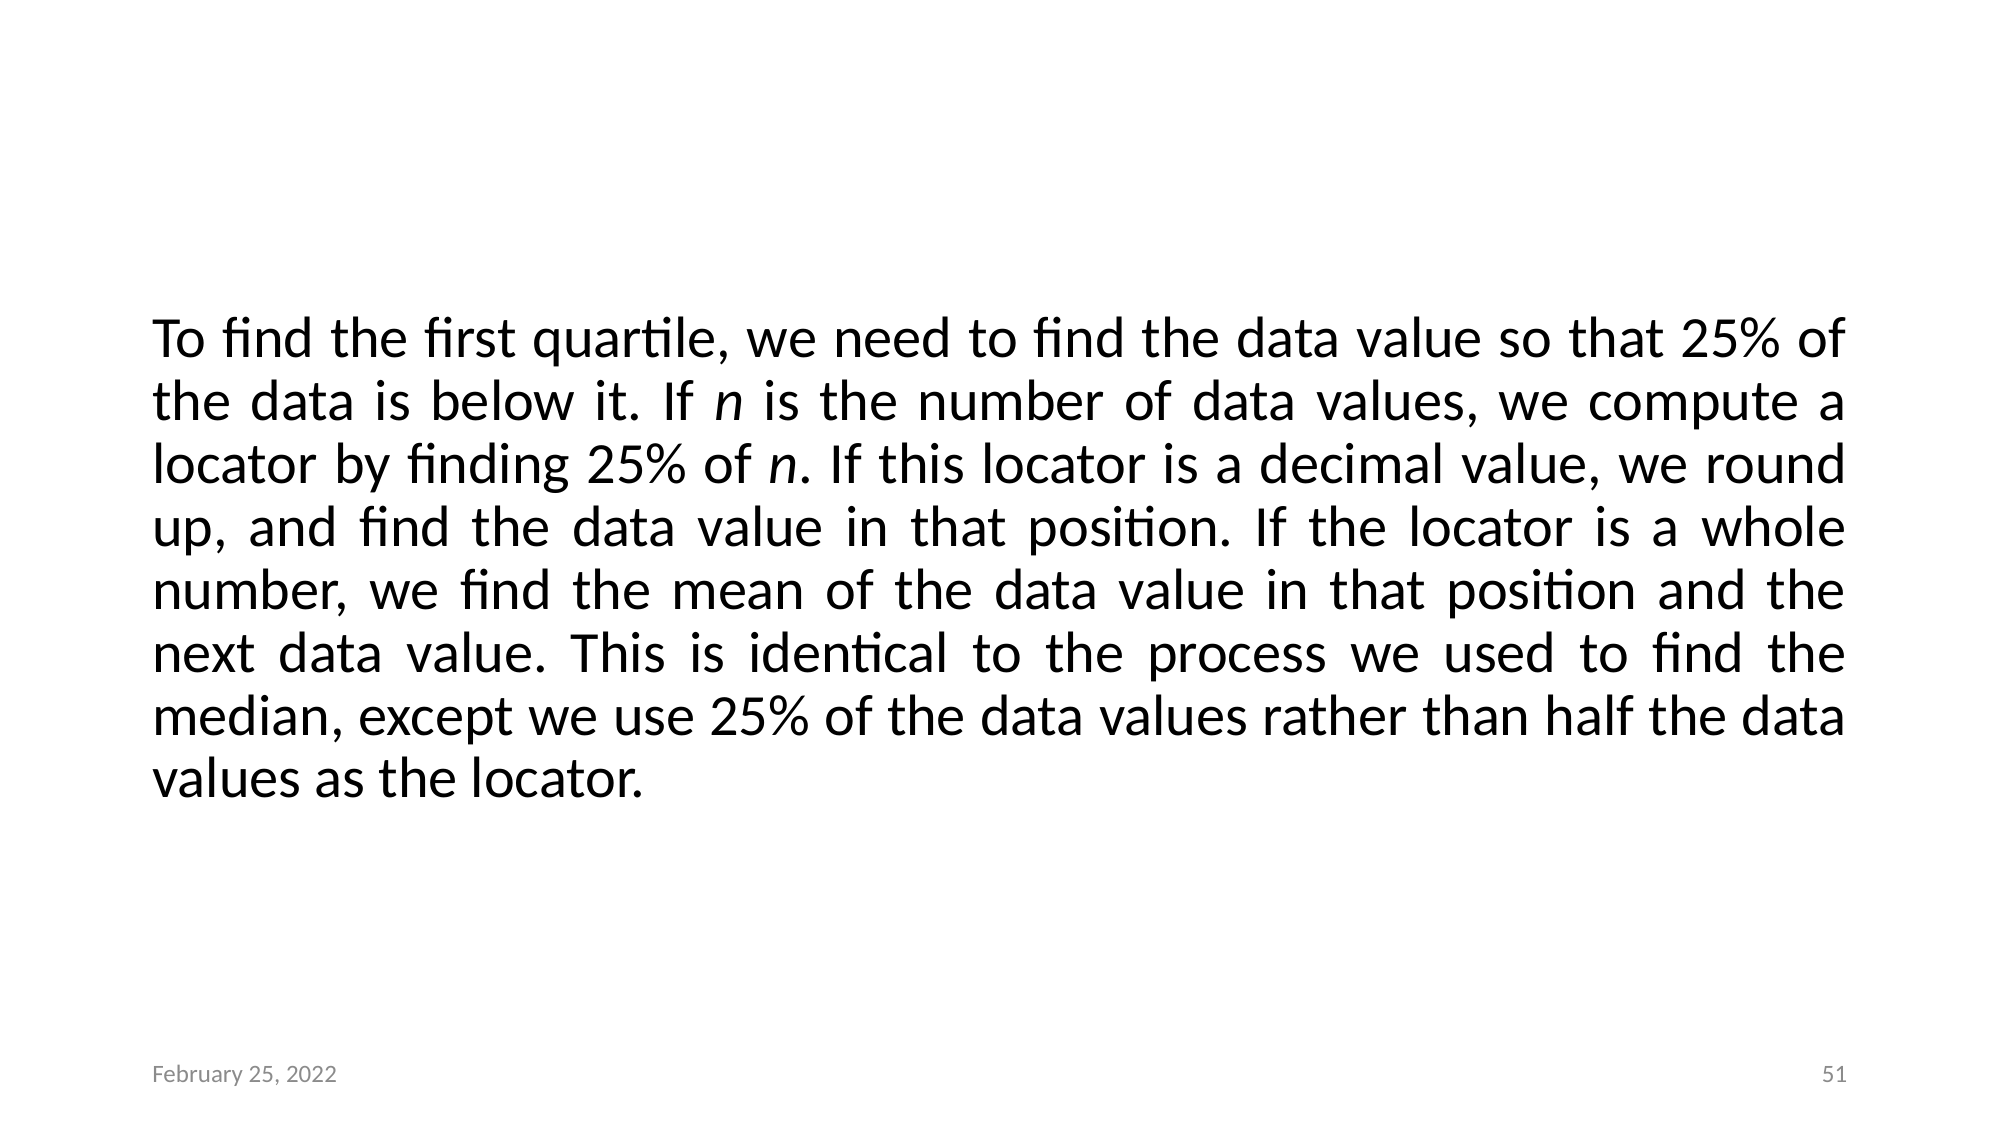

#
To find the first quartile, we need to find the data value so that 25% of the data is below it. If n is the number of data values, we compute a locator by finding 25% of n. If this locator is a decimal value, we round up, and find the data value in that position. If the locator is a whole number, we find the mean of the data value in that position and the next data value. This is identical to the process we used to find the median, except we use 25% of the data values rather than half the data values as the locator.

February 25, 2022
51